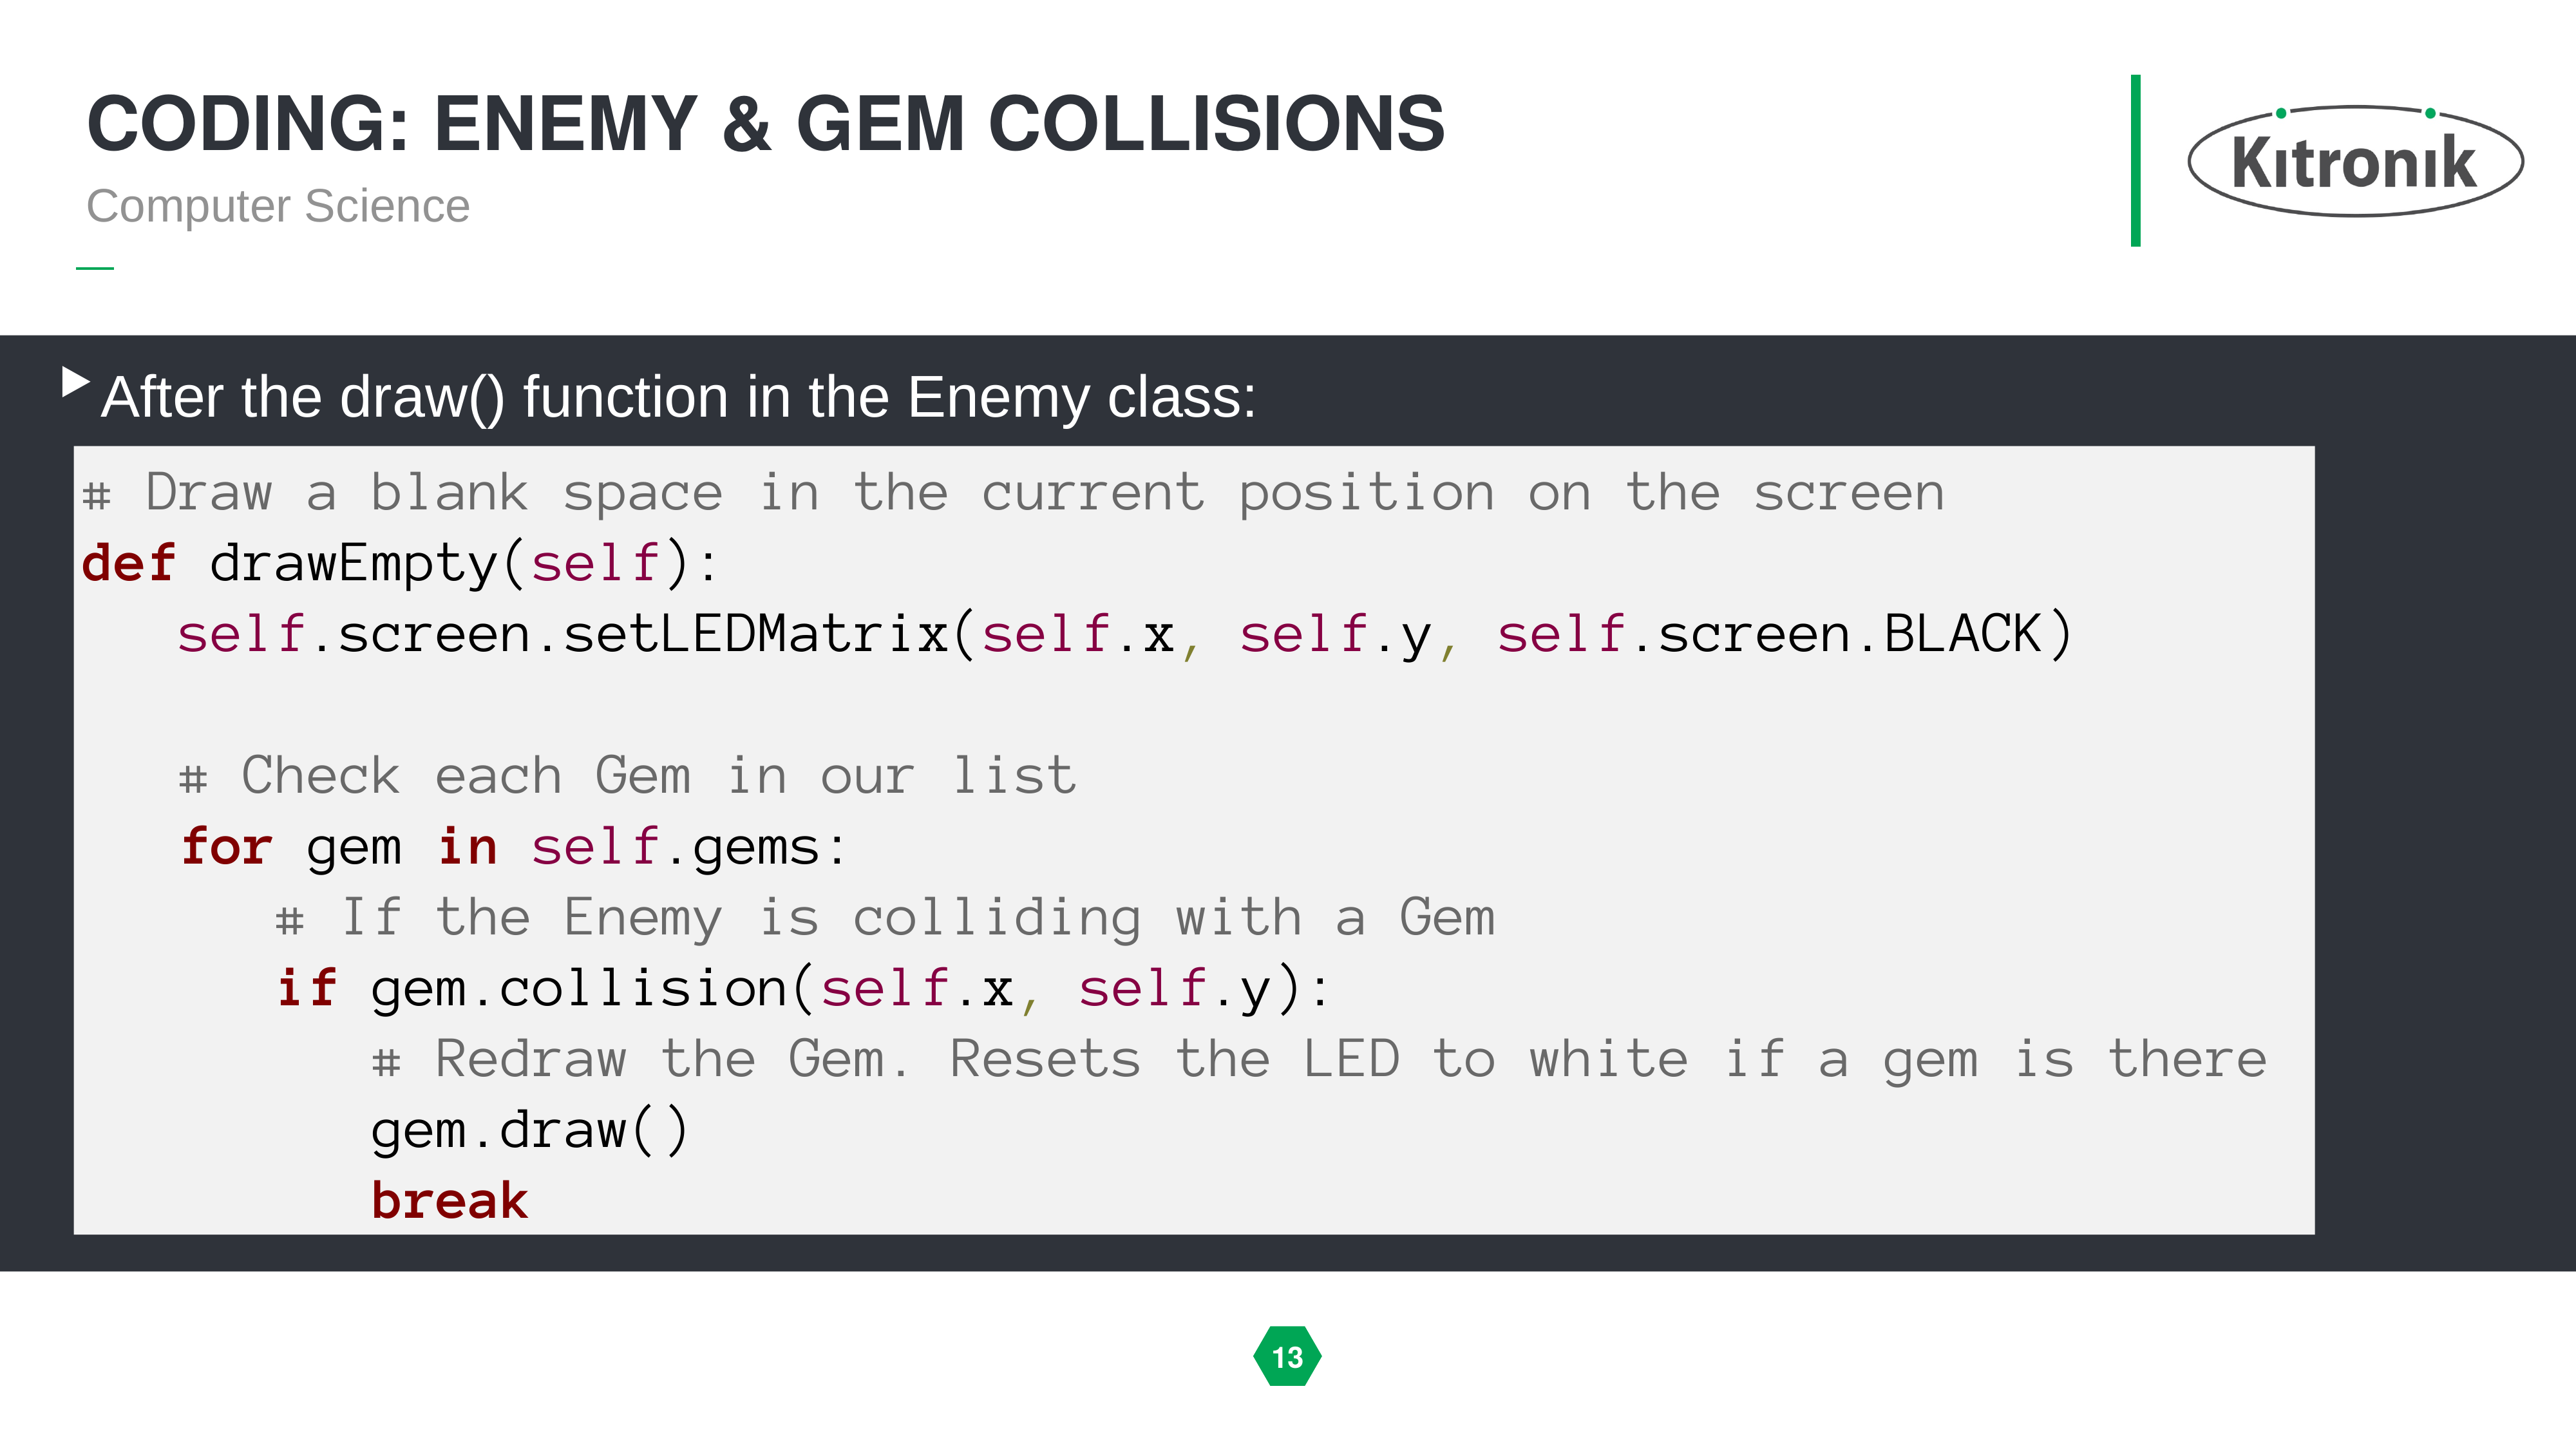

# Coding: enemy & gem collisions
Computer Science

After the draw() function in the Enemy class:
# Draw a blank space in the current position on the screen
def drawEmpty(self):
	self.screen.setLEDMatrix(self.x, self.y, self.screen.BLACK)

	# Check each Gem in our list
	for gem in self.gems:
		# If the Enemy is colliding with a Gem
		if gem.collision(self.x, self.y):
			# Redraw the Gem. Resets the LED to white if a gem is there
			gem.draw()
			break

13